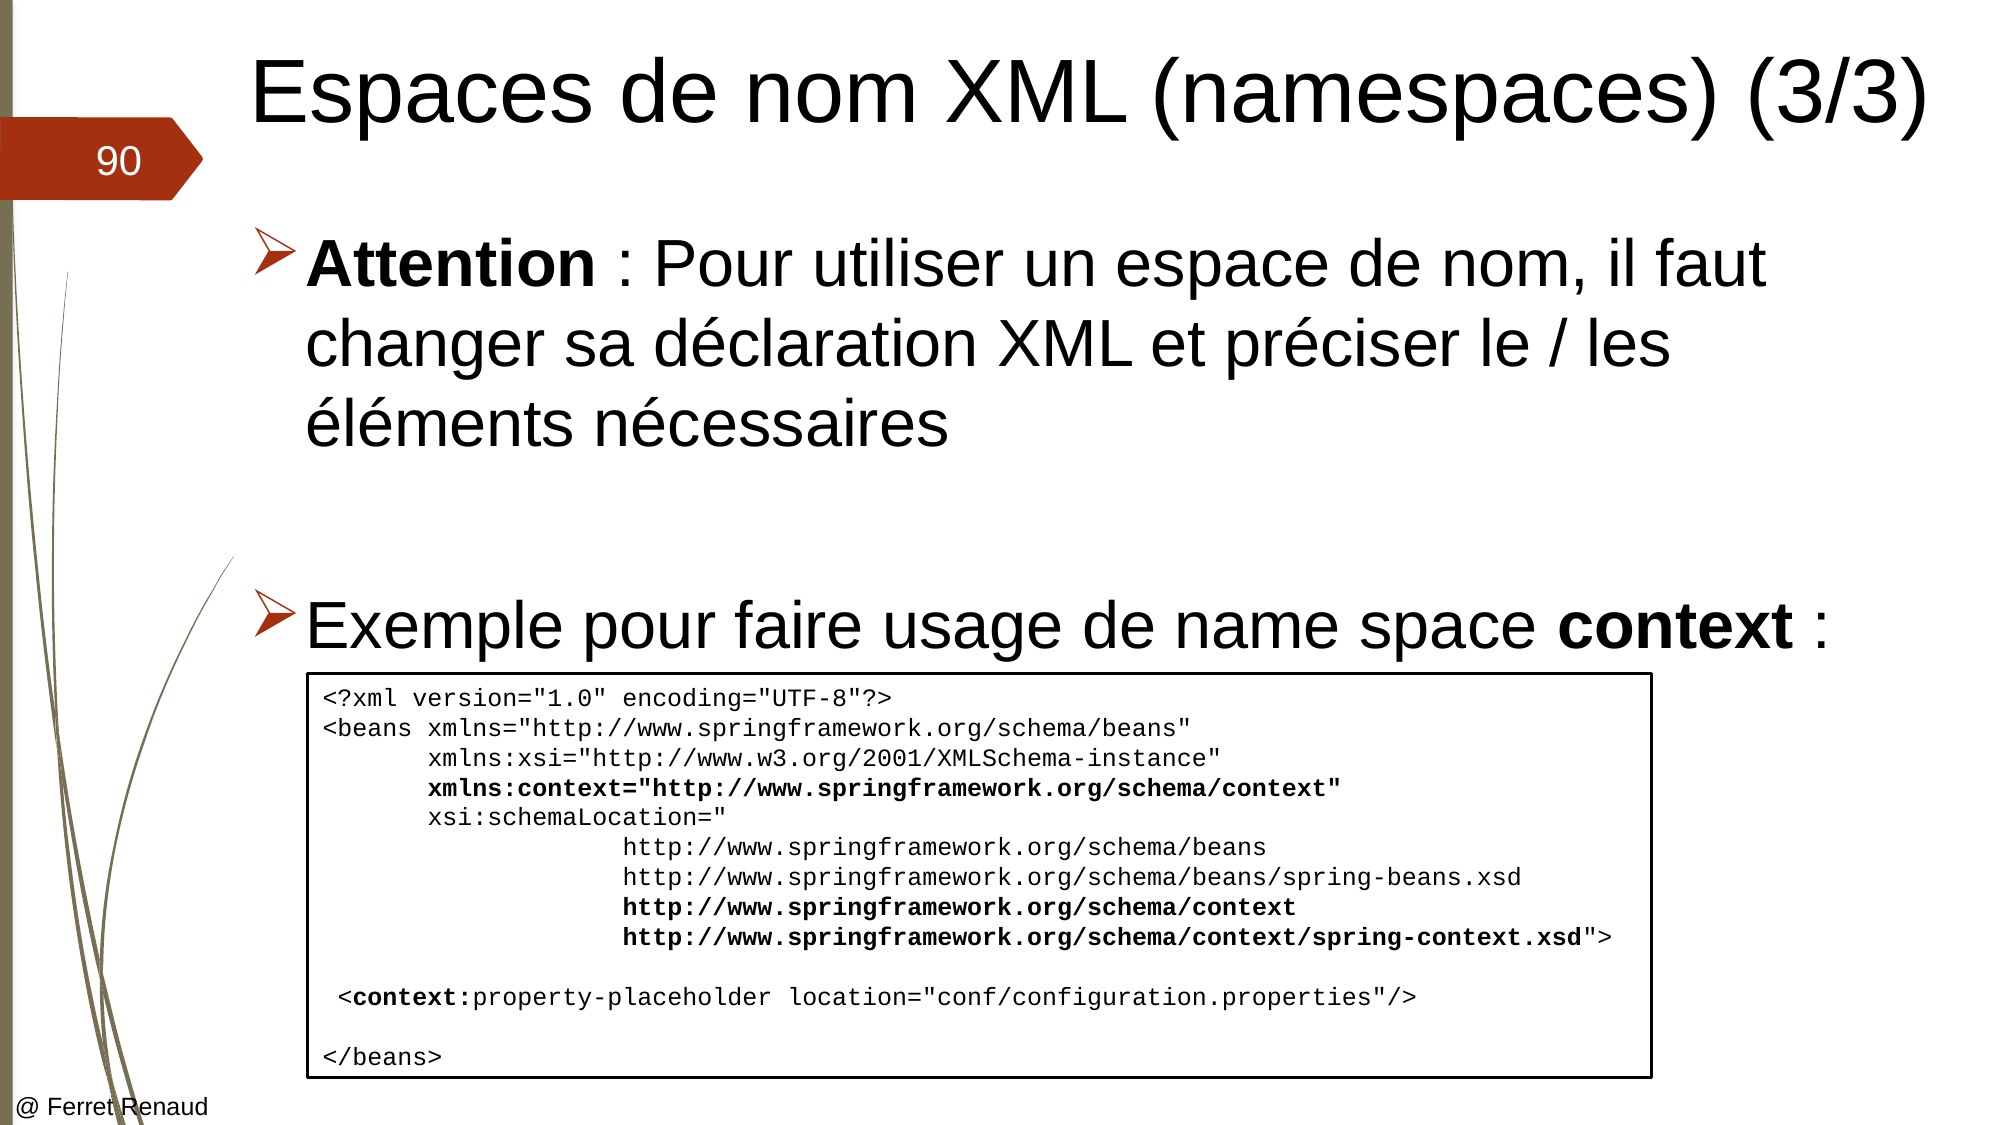

# Espaces de nom XML (namespaces) (3/3)
90
Attention : Pour utiliser un espace de nom, il faut changer sa déclaration XML et préciser le / les éléments nécessaires

Exemple pour faire usage de name space context :
<?xml version="1.0" encoding="UTF-8"?>
<beans xmlns="http://www.springframework.org/schema/beans"
       xmlns:xsi="http://www.w3.org/2001/XMLSchema-instance"
       xmlns:context="http://www.springframework.org/schema/context"
       xsi:schemaLocation=" 
		http://www.springframework.org/schema/beans
		http://www.springframework.org/schema/beans/spring-beans.xsd
		http://www.springframework.org/schema/context
		http://www.springframework.org/schema/context/spring-context.xsd">

 <context:property-placeholder location="conf/configuration.properties"/>

</beans>
@ Ferret Renaud